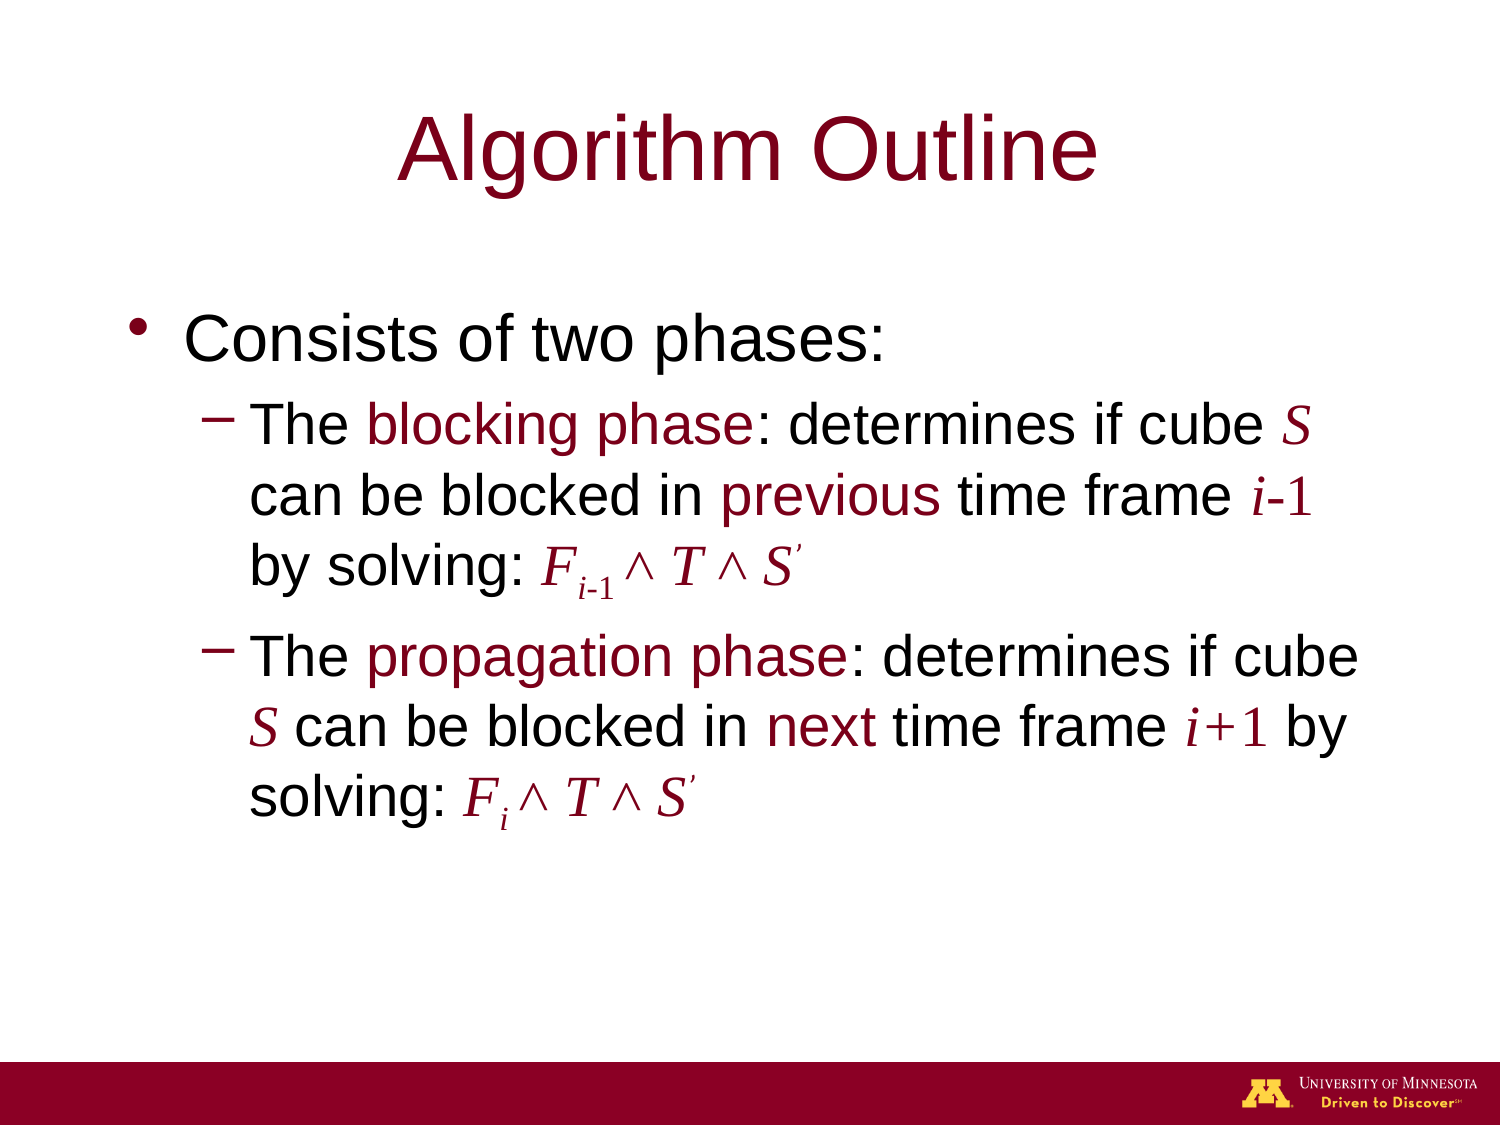

# Algorithm Outline
Consists of two phases:
The blocking phase: determines if cube S can be blocked in previous time frame i-1 by solving: Fi-1 ˄ T ˄ S’
The propagation phase: determines if cube S can be blocked in next time frame i+1 by solving: Fi ˄ T ˄ S’